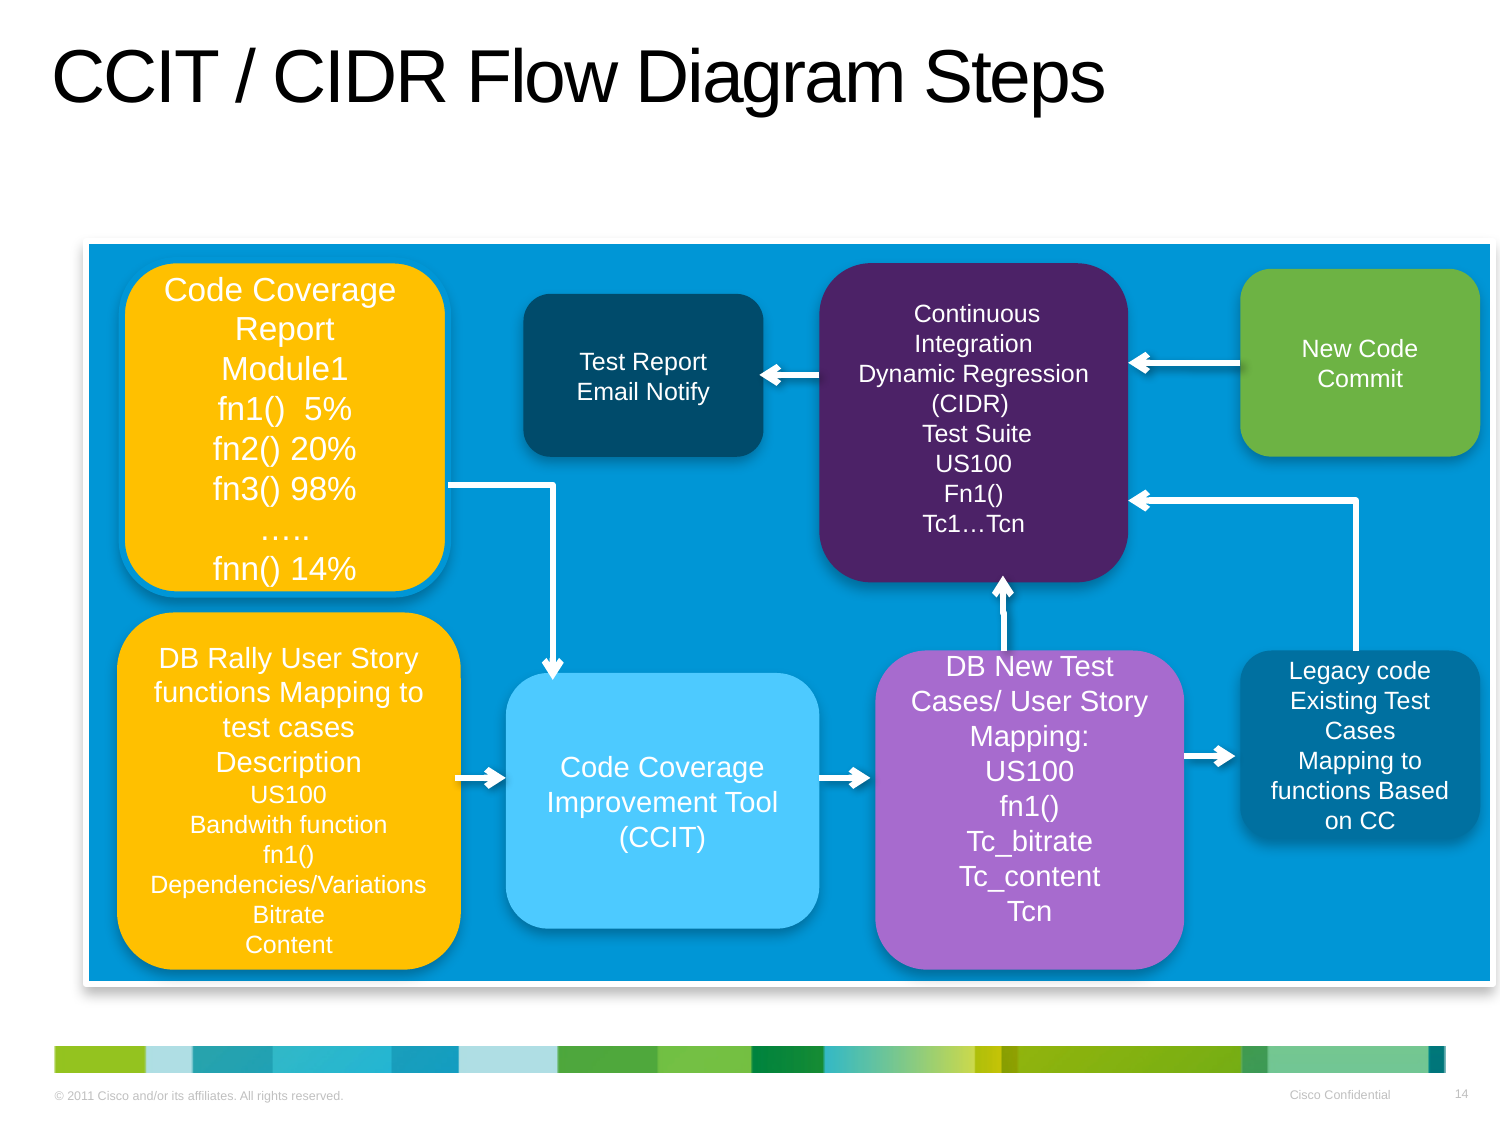

# CCIT / CIDR Flow Diagram Steps

Code Coverage
Report
Module1
fn1()  5%
fn2() 20%
fn3() 98%
…..
fnn() 14%

 Continuous Integration
Dynamic Regression
(CIDR)
 Test Suite
US100
Fn1()
Tc1…Tcn

New Code Commit
Test Report Email Notify

DB Rally User Story functions Mapping to test cases
Description
US100
Bandwith function
fn1()
Dependencies/Variations
Bitrate
Content

DB New Test Cases/ User Story Mapping:
US100
fn1()
Tc_bitrate
Tc_content
Tcn

Legacy code Existing Test Cases
Mapping to functions Based on CC
Code Coverage Improvement Tool
(CCIT)